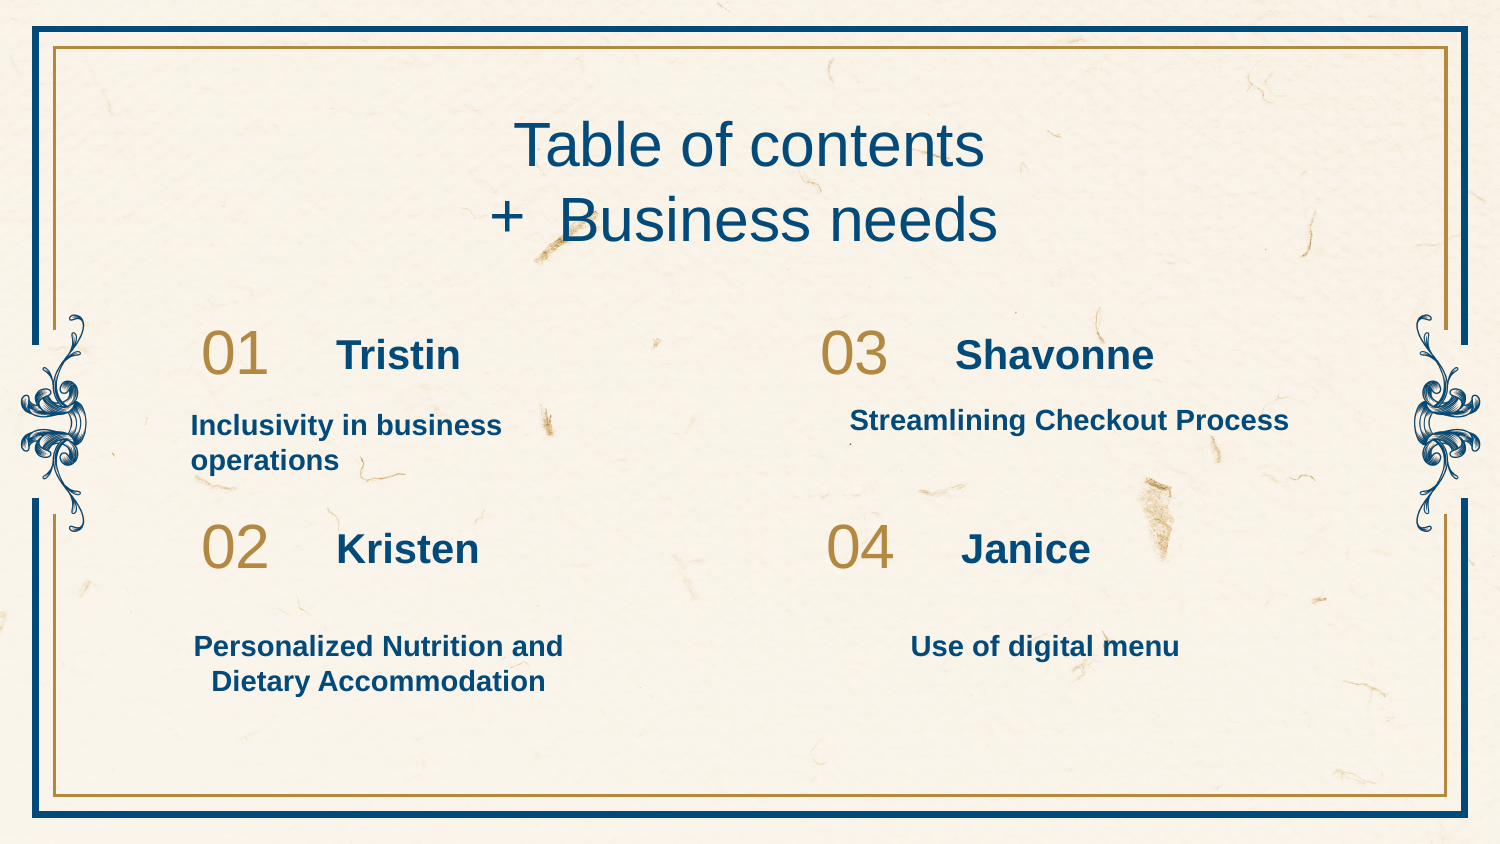

# Table of contents
Business needs
Tristin
03
Shavonne
01
Streamlining Checkout Process

Inclusivity in business operations

04
Kristen
Janice
02
Personalized Nutrition and Dietary Accommodation

Use of digital menu